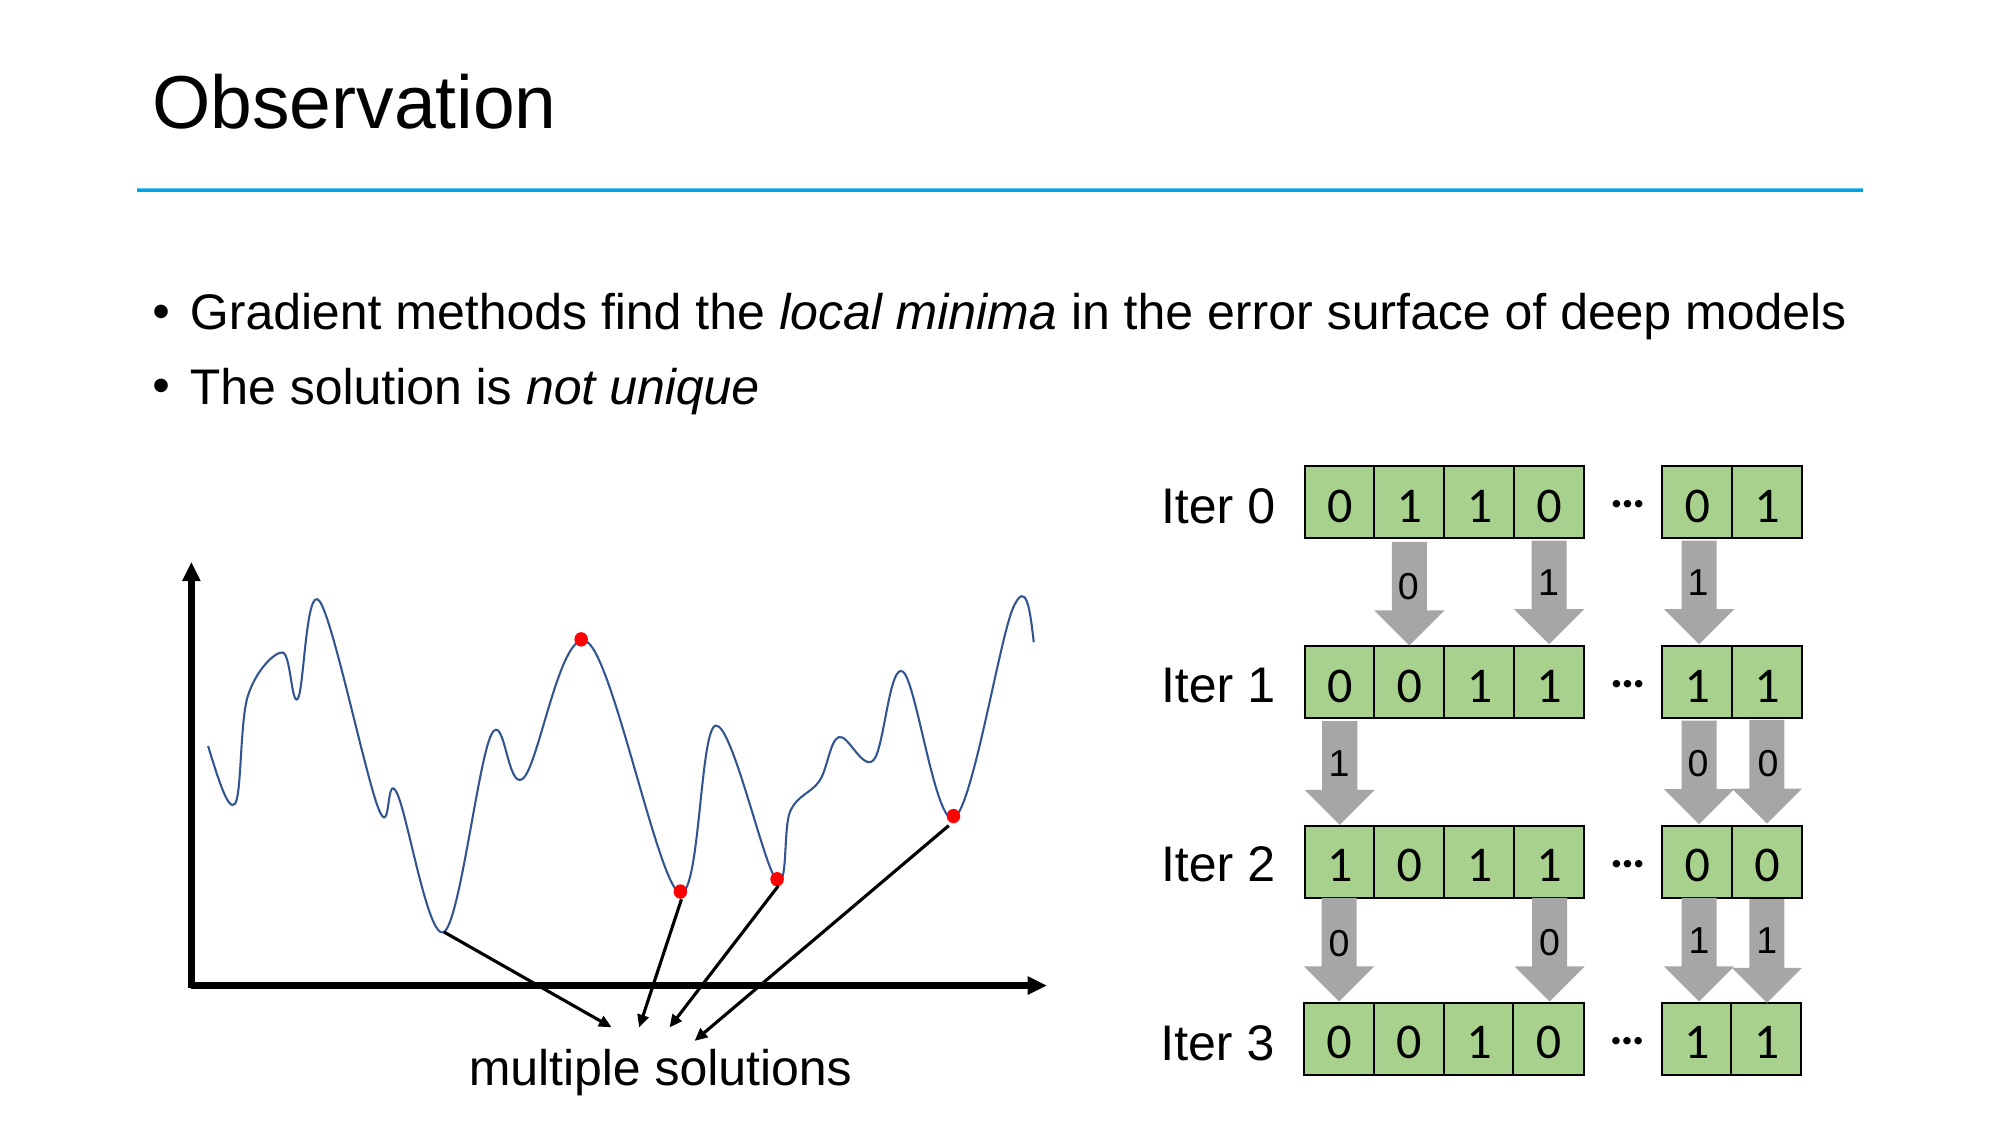

# Observation
Gradient methods find the local minima in the error surface of deep models
The solution is not unique

…
1
0
0
1
1
0
Iter 0

1
1
0
…
1
1
1
1
0
0
Iter 1

1
0
0
…
0
1
0
1
0
1
Iter 2

1
1
0
0
…
1
0
1
1
0
0
Iter 3
multiple solutions